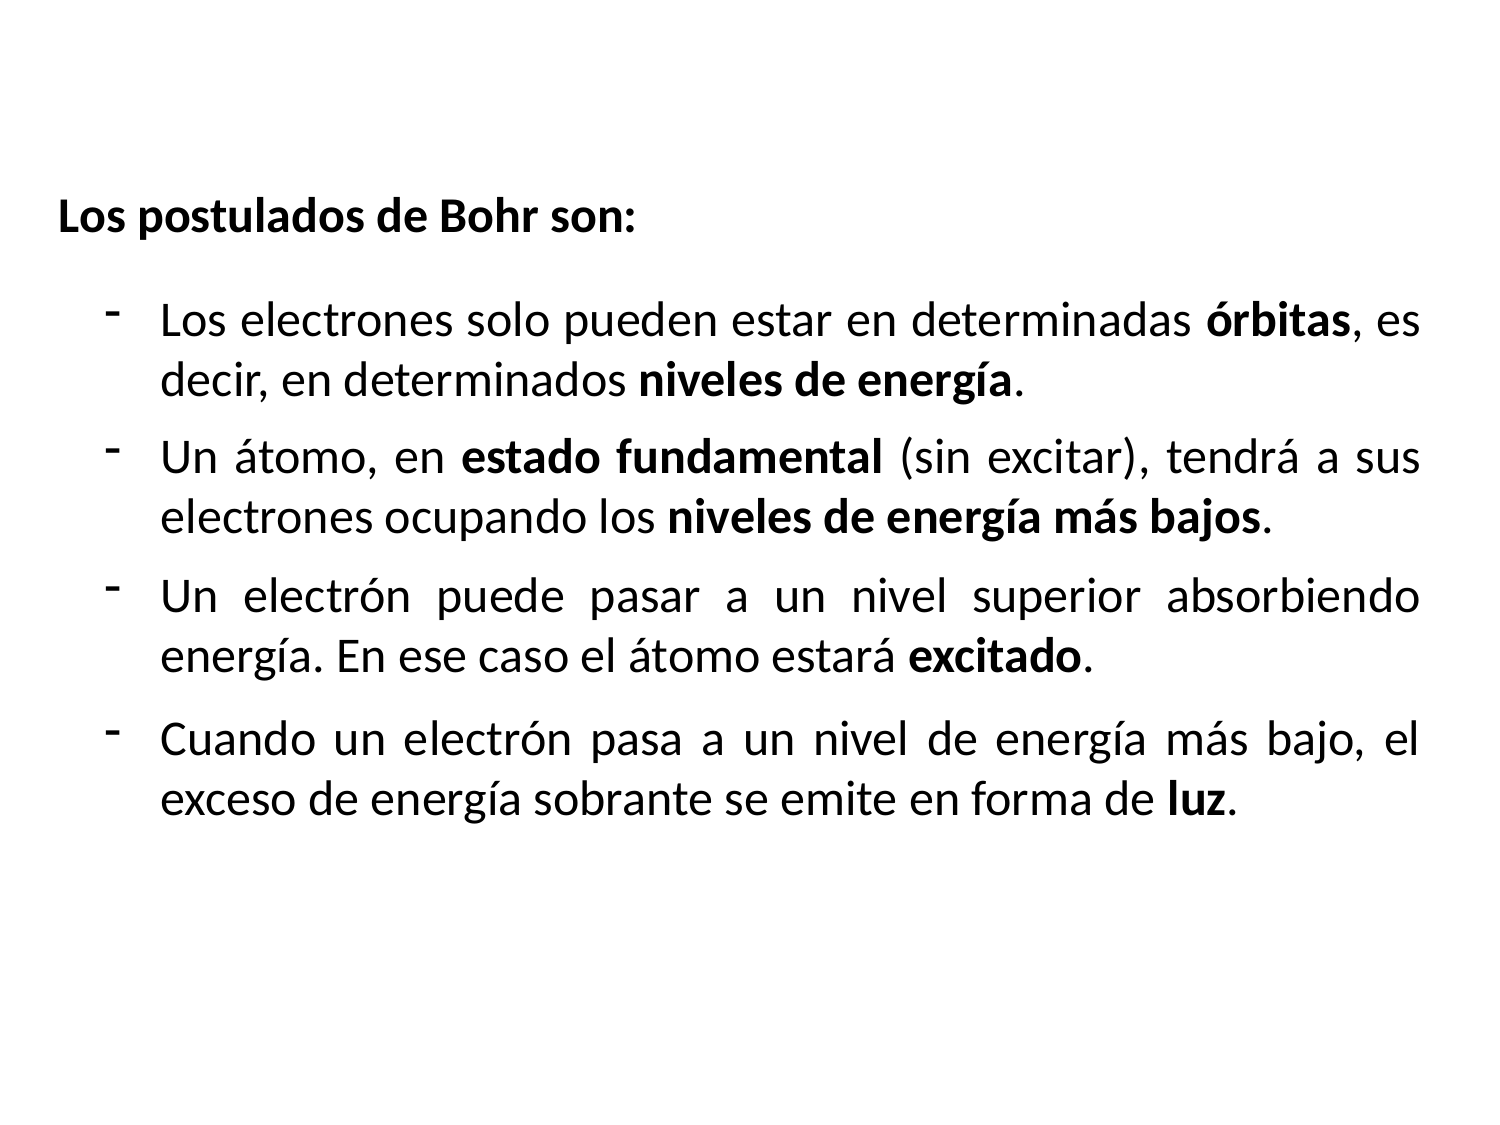

Los postulados de Bohr son:
Los electrones solo pueden estar en determinadas órbitas, es decir, en determinados niveles de energía.
Un átomo, en estado fundamental (sin excitar), tendrá a sus electrones ocupando los niveles de energía más bajos.
Un electrón puede pasar a un nivel superior absorbiendo energía. En ese caso el átomo estará excitado.
Cuando un electrón pasa a un nivel de energía más bajo, el exceso de energía sobrante se emite en forma de luz.